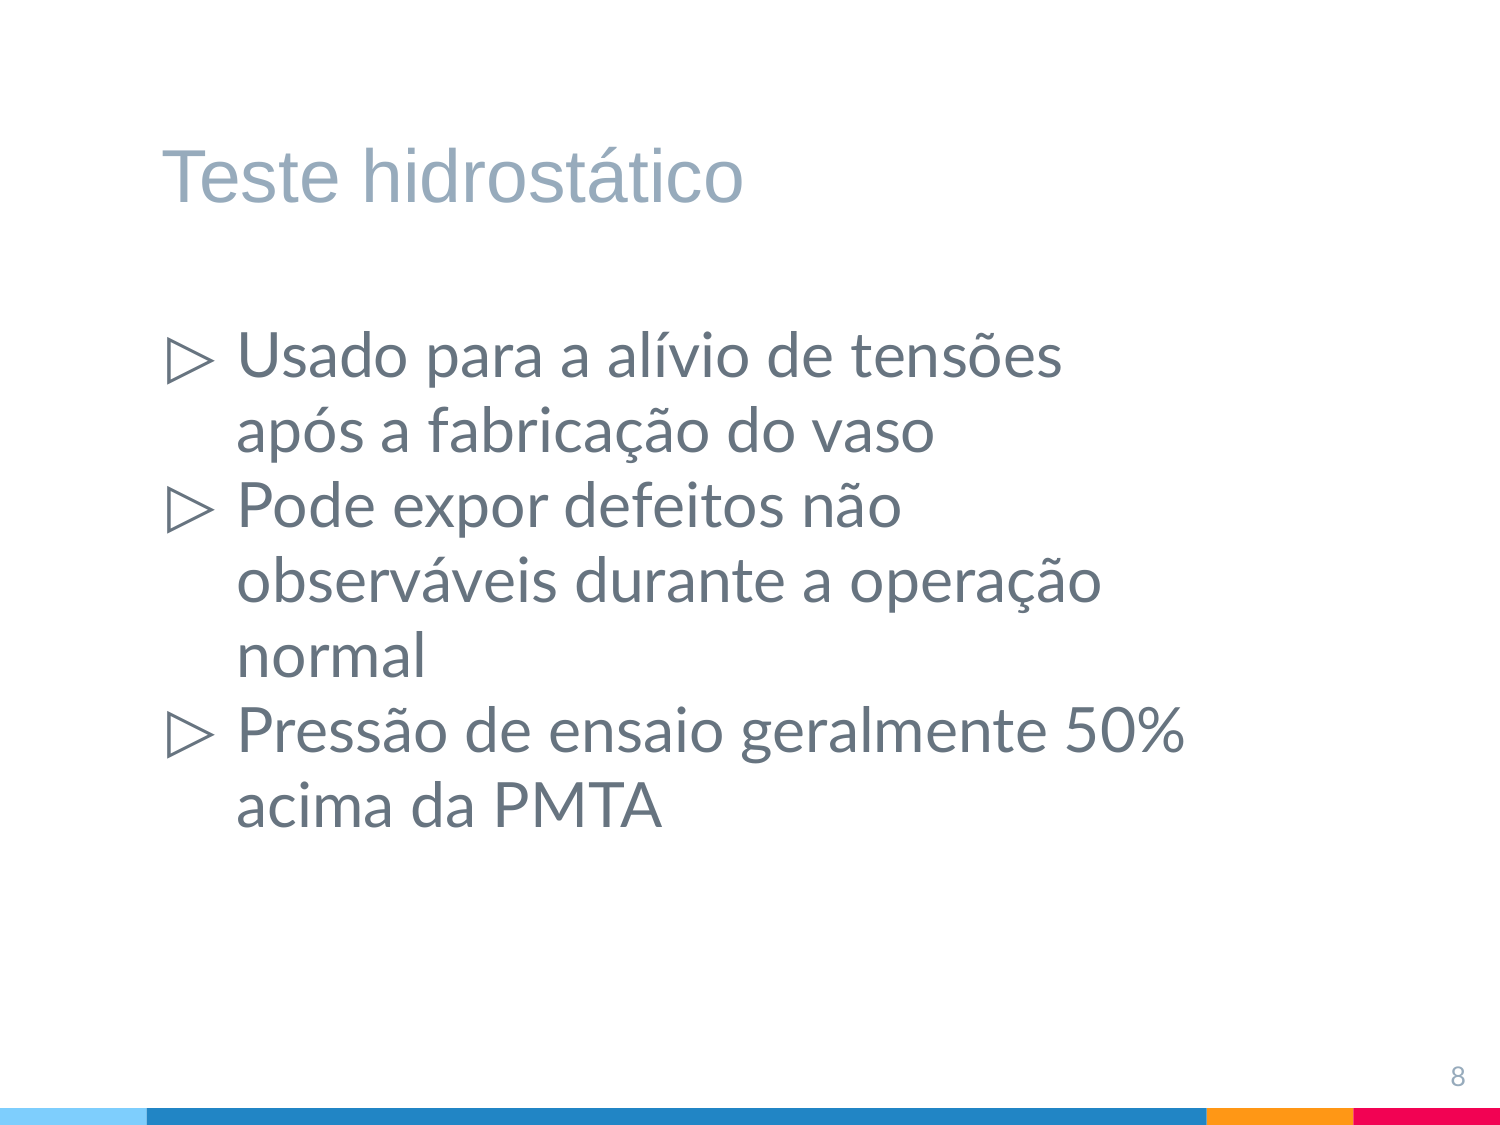

# Teste hidrostático
Usado para a alívio de tensões após a fabricação do vaso
Pode expor defeitos não observáveis durante a operação normal
Pressão de ensaio geralmente 50% acima da PMTA
8